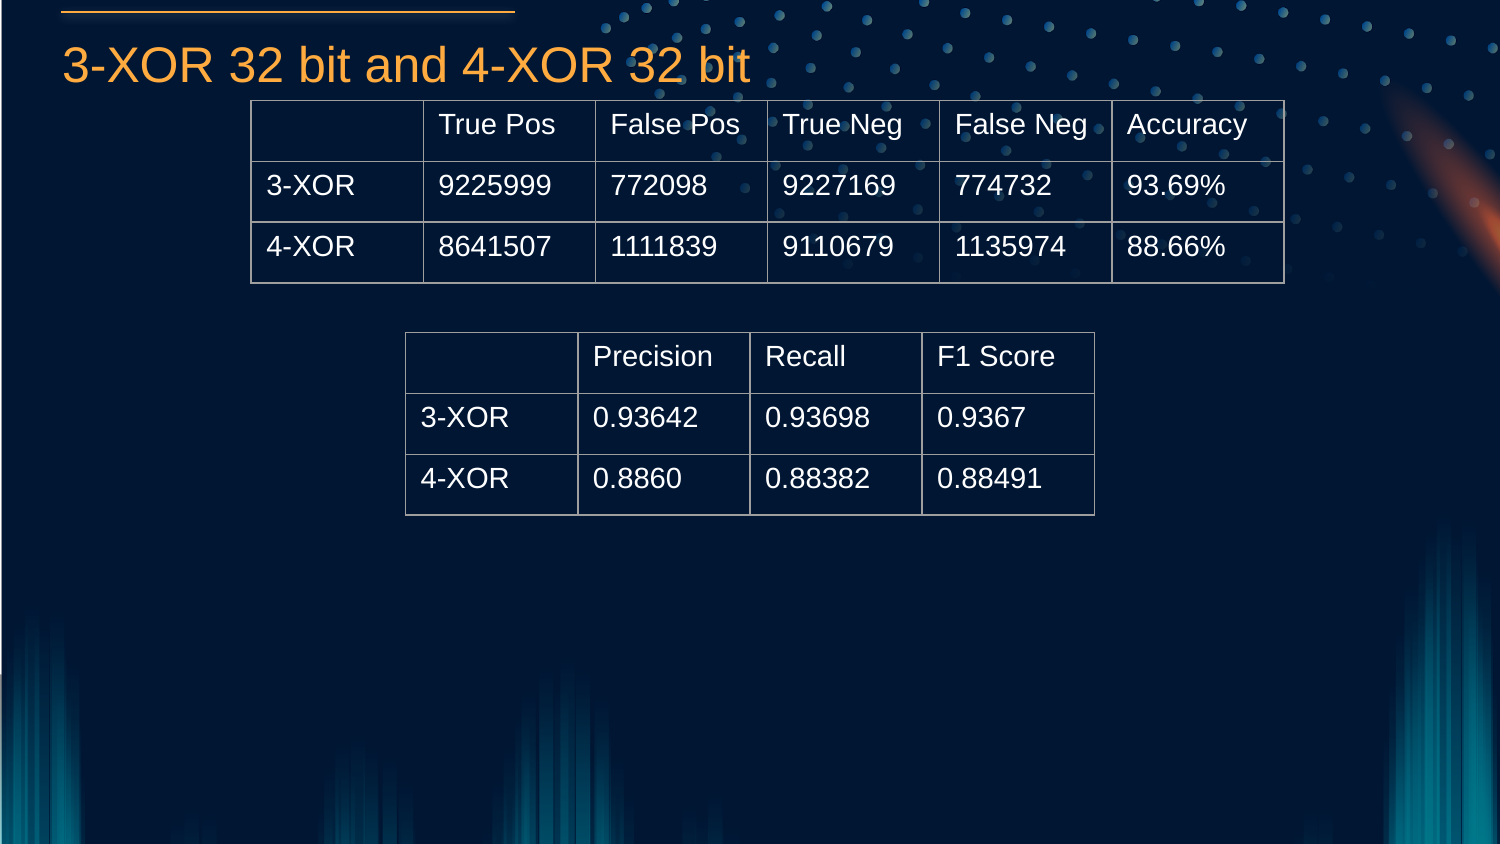

3-XOR 32 bit and 4-XOR 32 bit
|  | True Pos | False Pos | True Neg | False Neg | Accuracy |
| --- | --- | --- | --- | --- | --- |
| 3-XOR | 9225999 | 772098 | 9227169 | 774732 | 93.69% |
| 4-XOR | 8641507 | 1111839 | 9110679 | 1135974 | 88.66% |
|  | Precision | Recall | F1 Score |
| --- | --- | --- | --- |
| 3-XOR | 0.93642 | 0.93698 | 0.9367 |
| 4-XOR | 0.8860 | 0.88382 | 0.88491 |